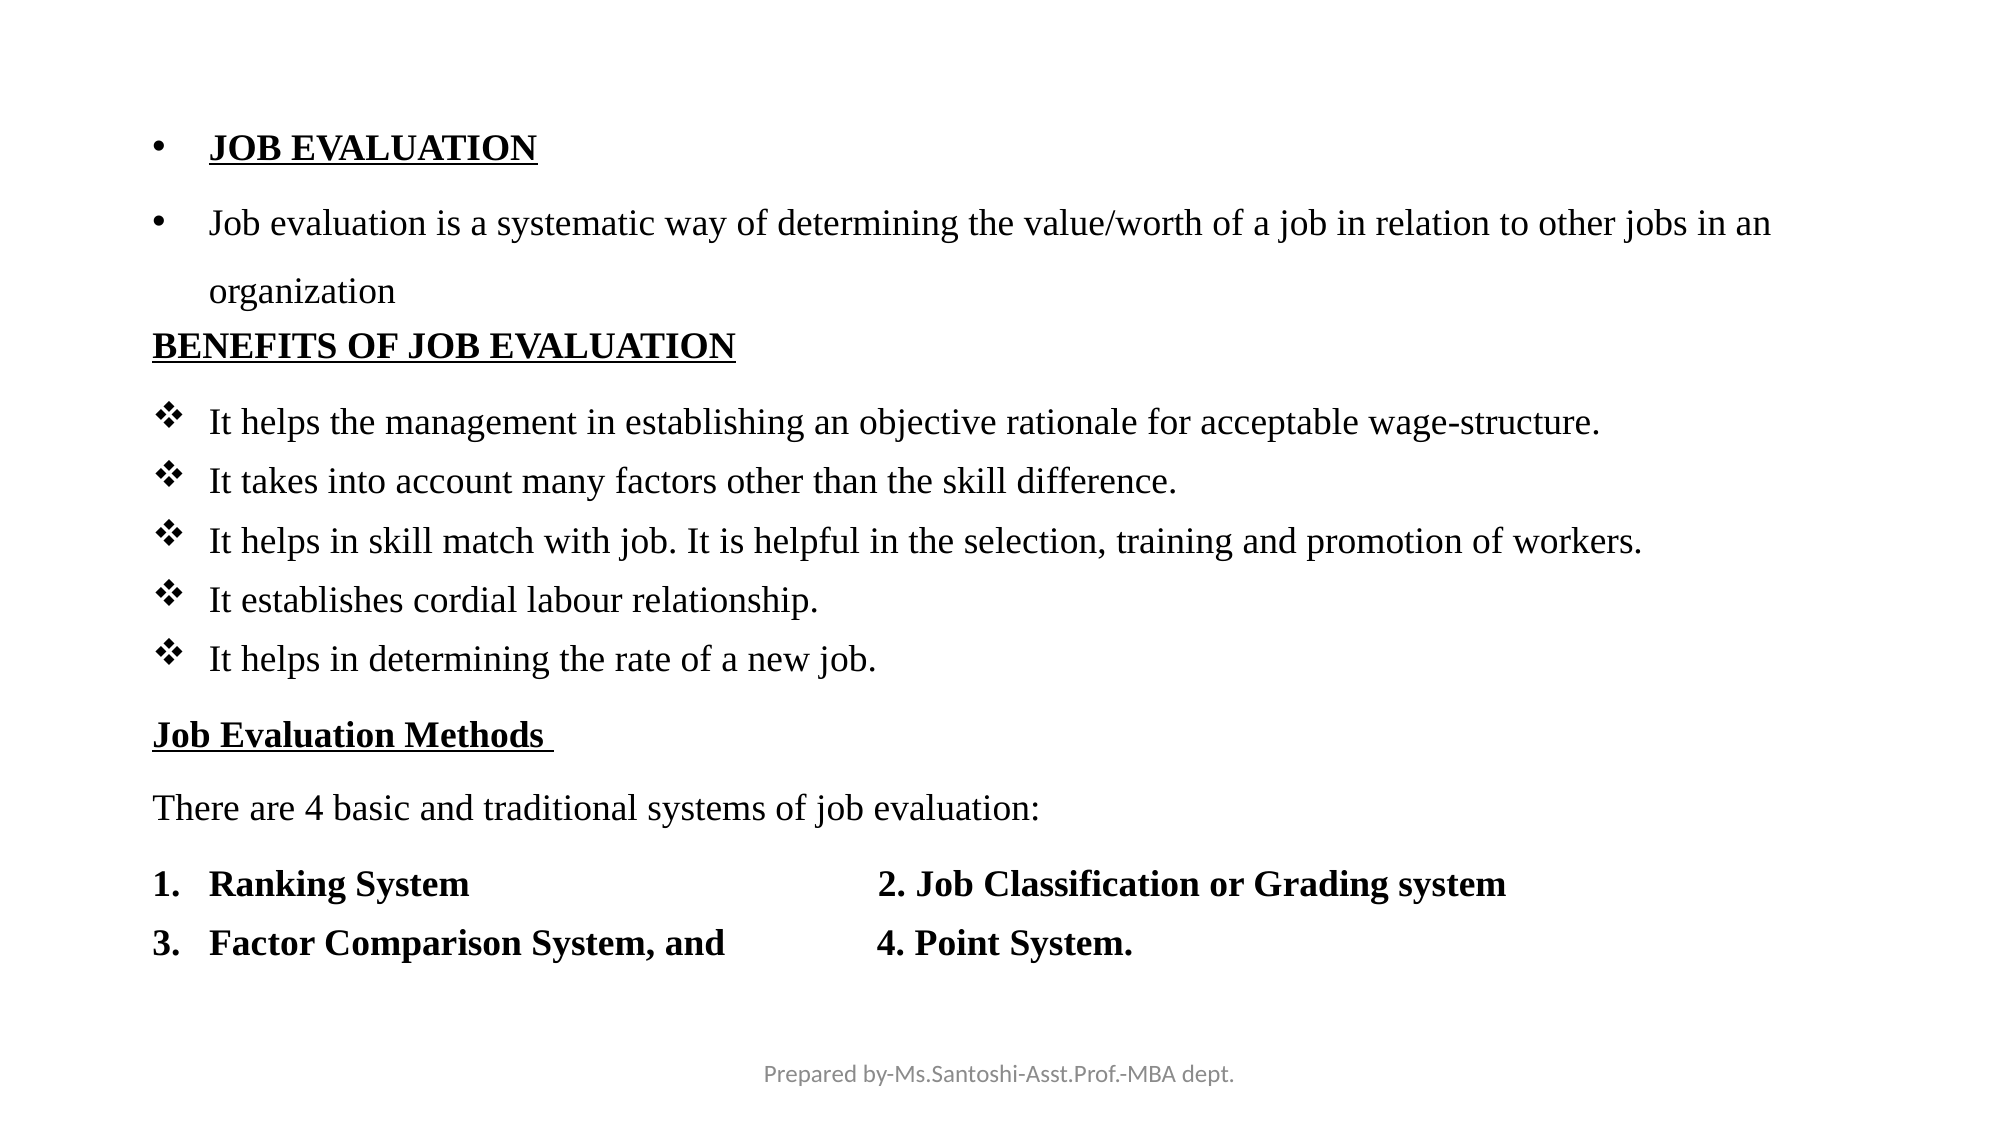

JOB EVALUATION
Job evaluation is a systematic way of determining the value/worth of a job in relation to other jobs in an organization
BENEFITS OF JOB EVALUATION
It helps the management in establishing an objective rationale for acceptable wage-structure.
It takes into account many factors other than the skill difference.
It helps in skill match with job. It is helpful in the selection, training and promotion of workers.
It establishes cordial labour relationship.
It helps in determining the rate of a new job.
Job Evaluation Methods
There are 4 basic and traditional systems of job evaluation:
Ranking System                                           2. Job Classification or Grading system
3.   Factor Comparison System, and                4. Point System.

Prepared by-Ms.Santoshi-Asst.Prof.-MBA dept.